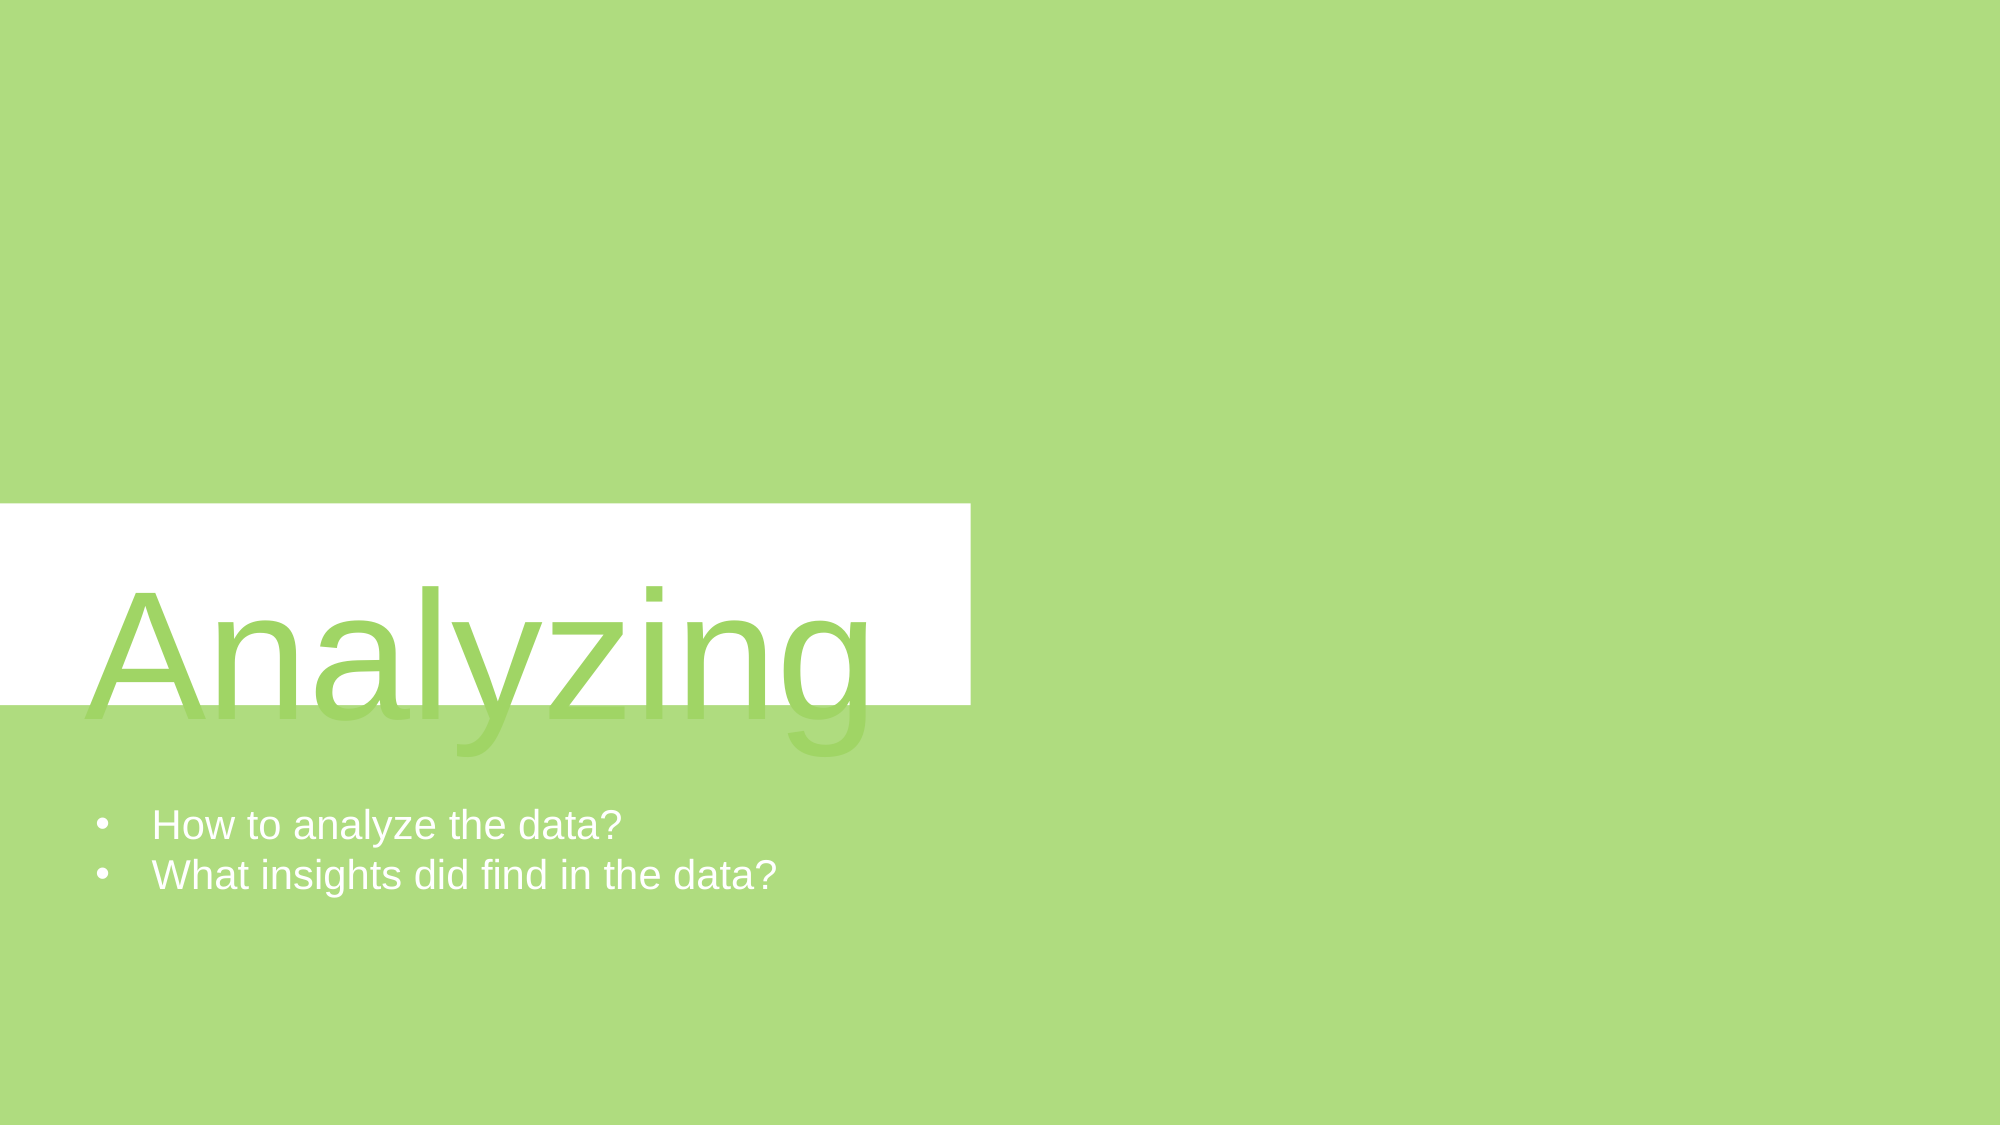

Analyzing
How to analyze the data?
What insights did find in the data?